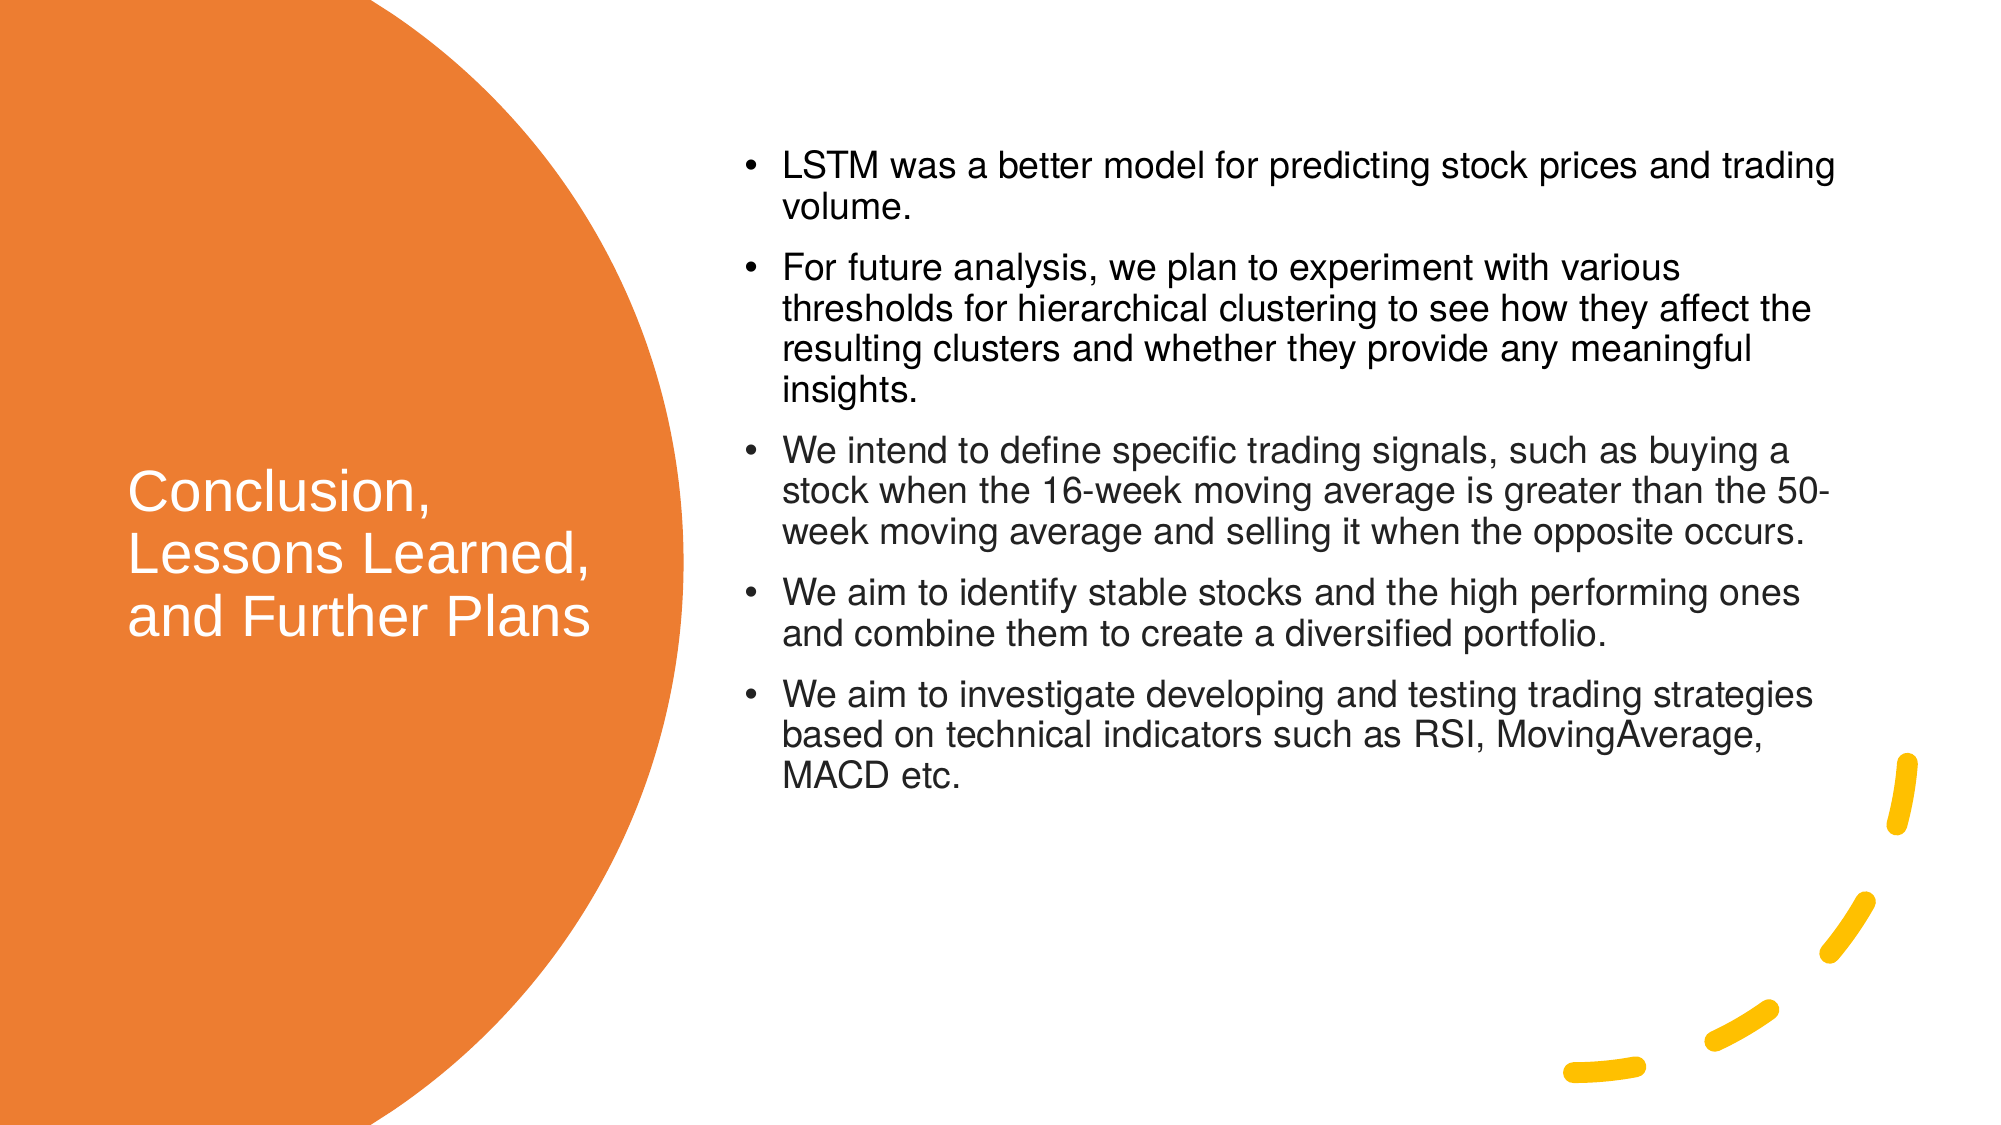

LSTM was a better model for predicting stock prices and trading volume.
For future analysis, we plan to experiment with various thresholds for hierarchical clustering to see how they affect the resulting clusters and whether they provide any meaningful insights.
We intend to define specific trading signals, such as buying a stock when the 16-week moving average is greater than the 50-week moving average and selling it when the opposite occurs.
We aim to identify stable stocks and the high performing ones and combine them to create a diversified portfolio.
We aim to investigate developing and testing trading strategies based on technical indicators such as RSI, MovingAverage, MACD etc.

# Conclusion, Lessons Learned, and Further Plans

20